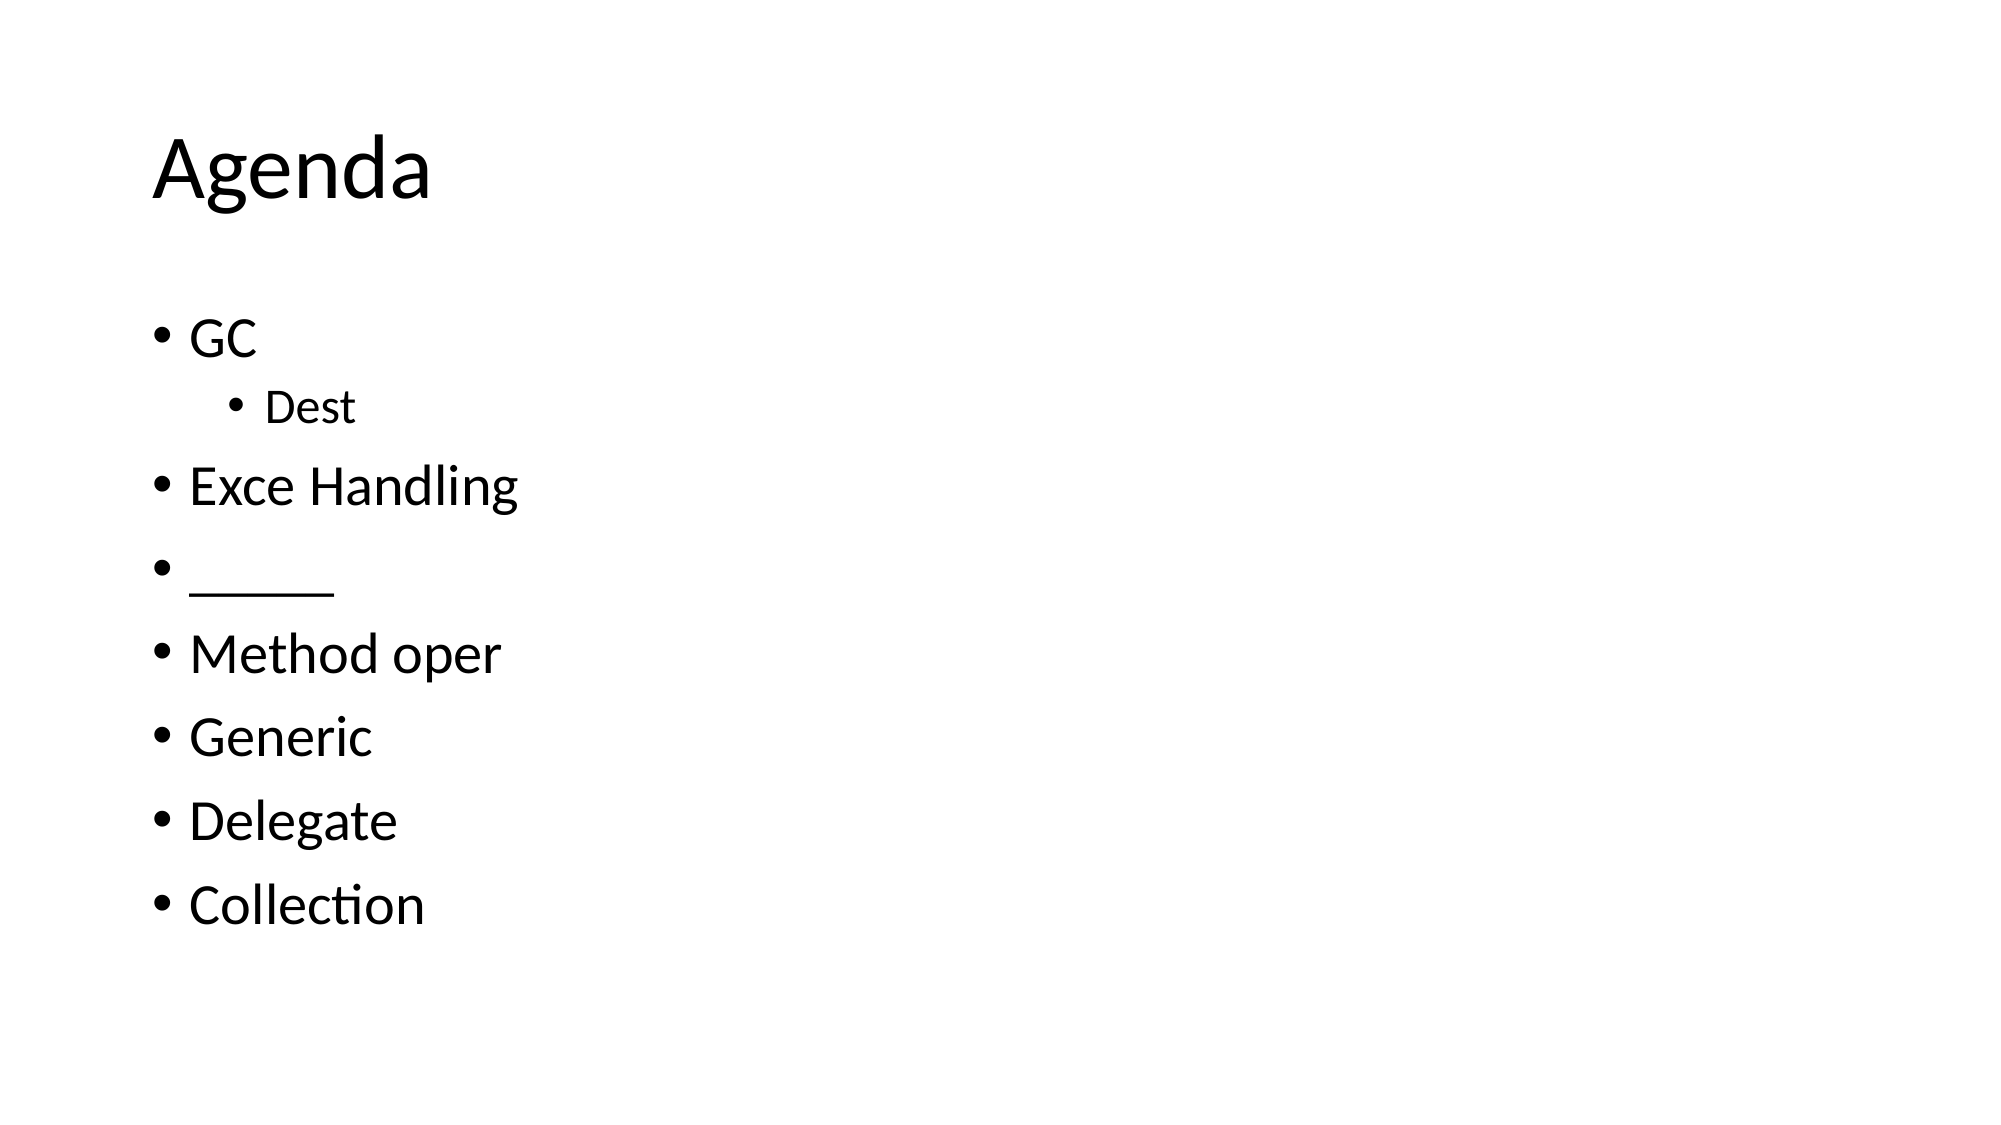

# Agenda
GC
Dest
Exce Handling
_____
Method oper
Generic
Delegate
Collection